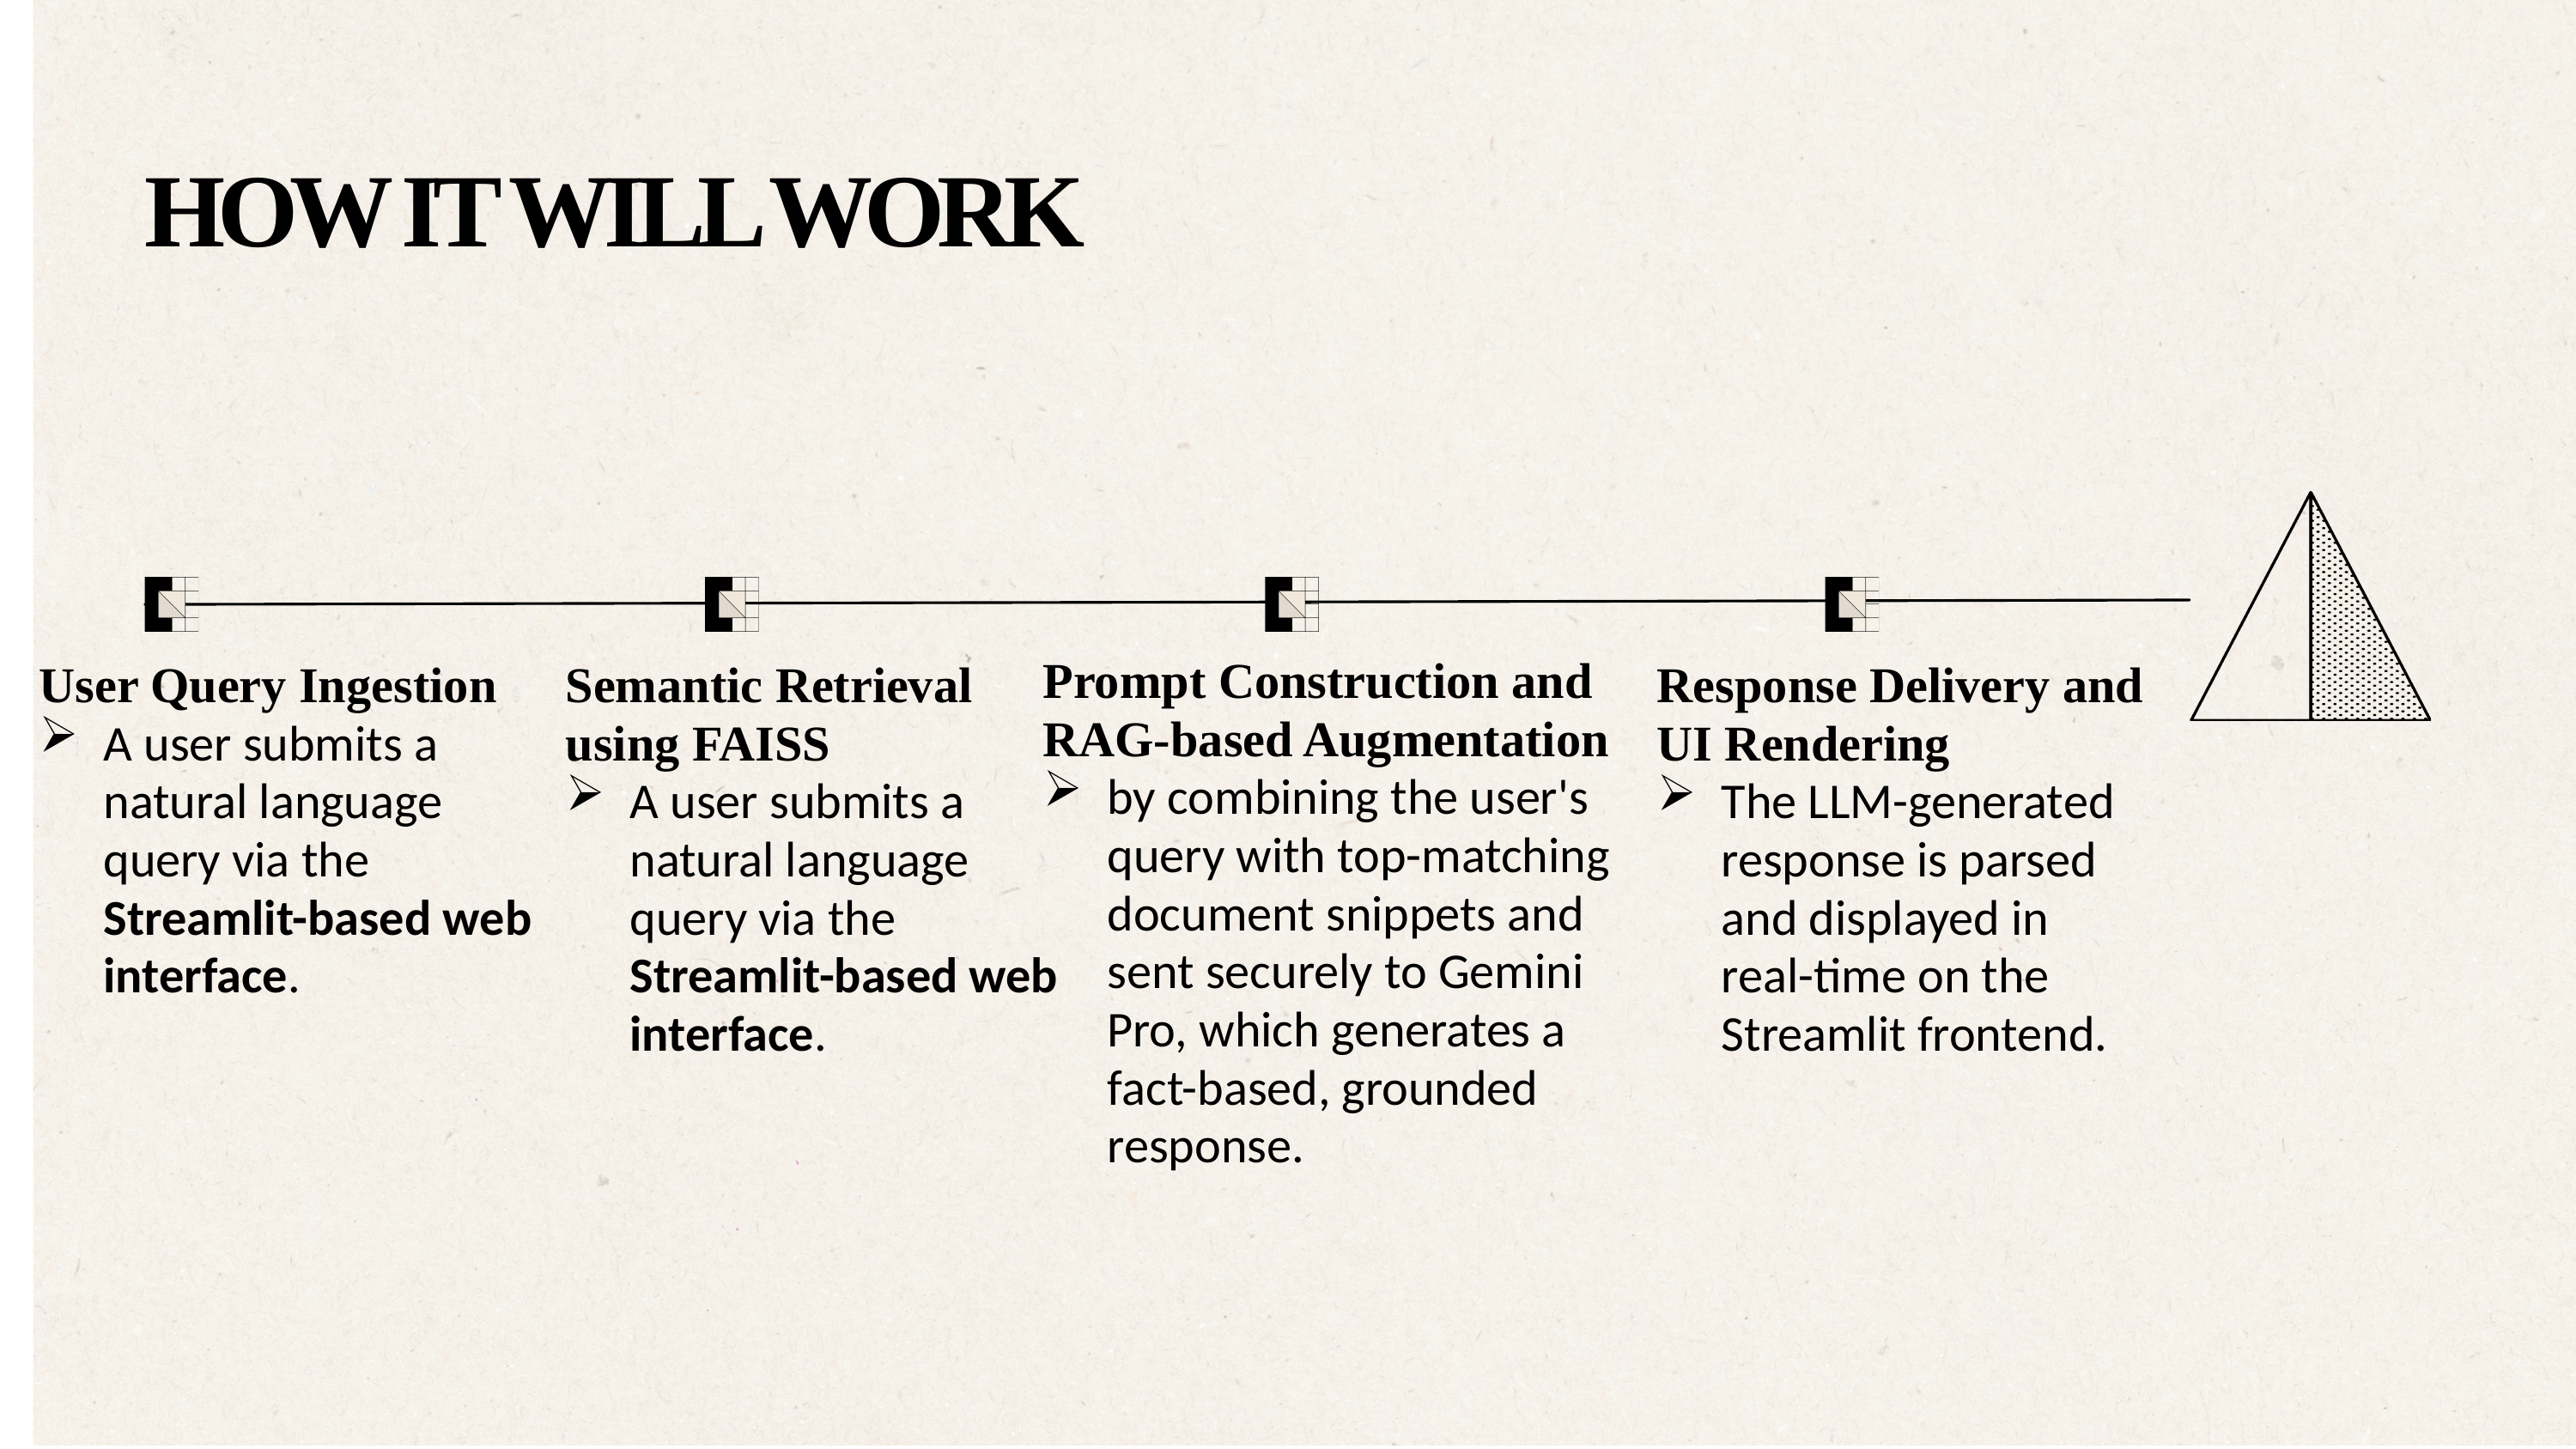

HOW IT WILL WORK

Prompt Construction and RAG-based Augmentation
by combining the user's query with top-matching document snippets and sent securely to Gemini Pro, which generates a fact-based, grounded response.

User Query Ingestion
A user submits a natural language query via the Streamlit-based web interface.

Semantic Retrieval using FAISS
A user submits a natural language query via the Streamlit-based web interface.

Response Delivery and UI Rendering
The LLM-generated response is parsed and displayed in real-time on the Streamlit frontend.